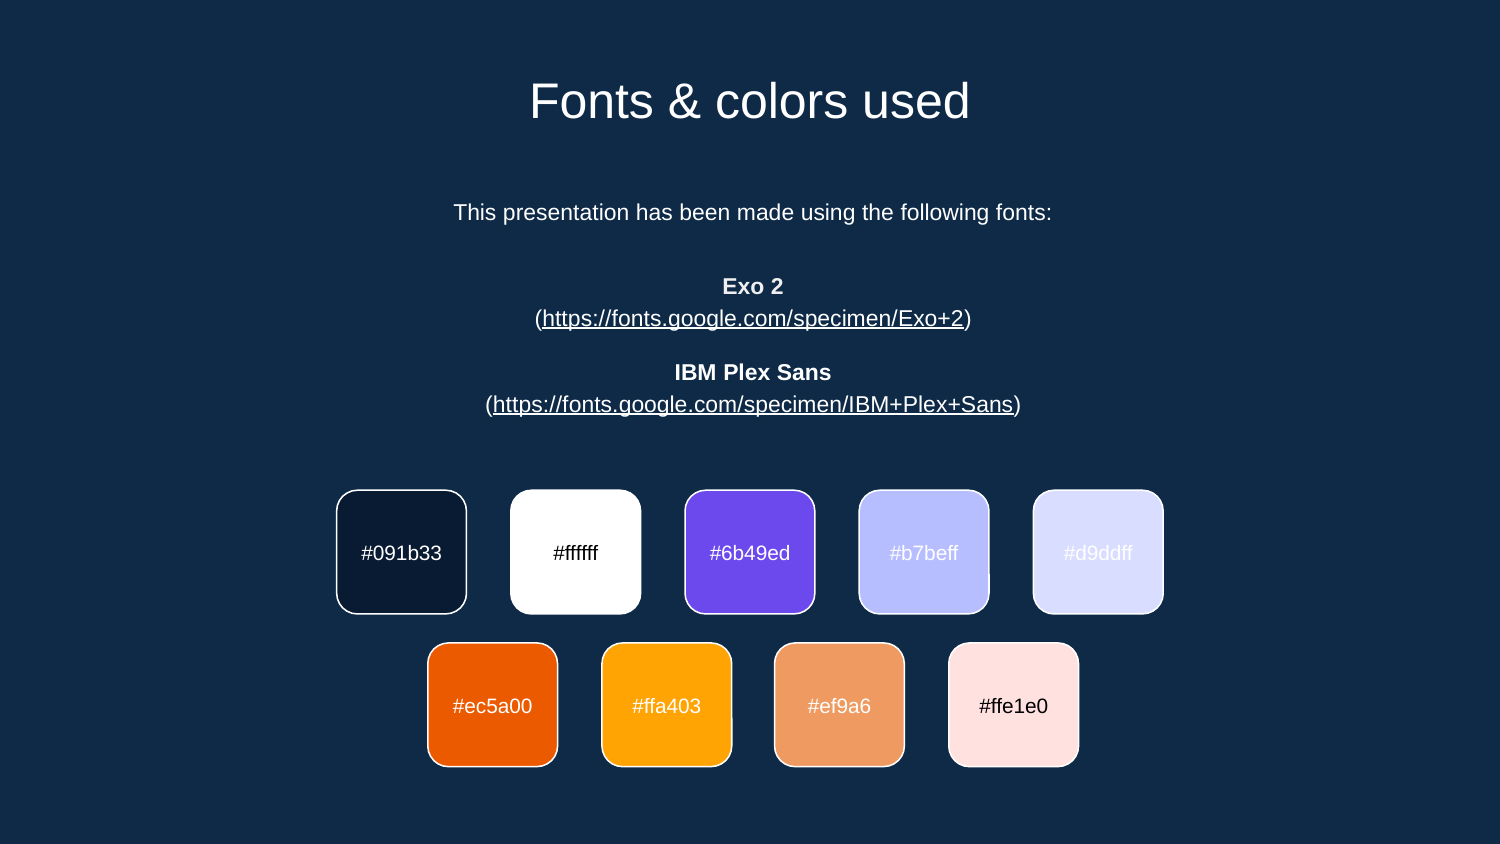

# Fonts & colors used
This presentation has been made using the following fonts:

Exo 2
(https://fonts.google.com/specimen/Exo+2)

IBM Plex Sans
(https://fonts.google.com/specimen/IBM+Plex+Sans)

#091b33
#ffffff
#6b49ed
#b7beff
#d9ddff

#ec5a00
#ffa403
#ef9a6
#ffe1e0